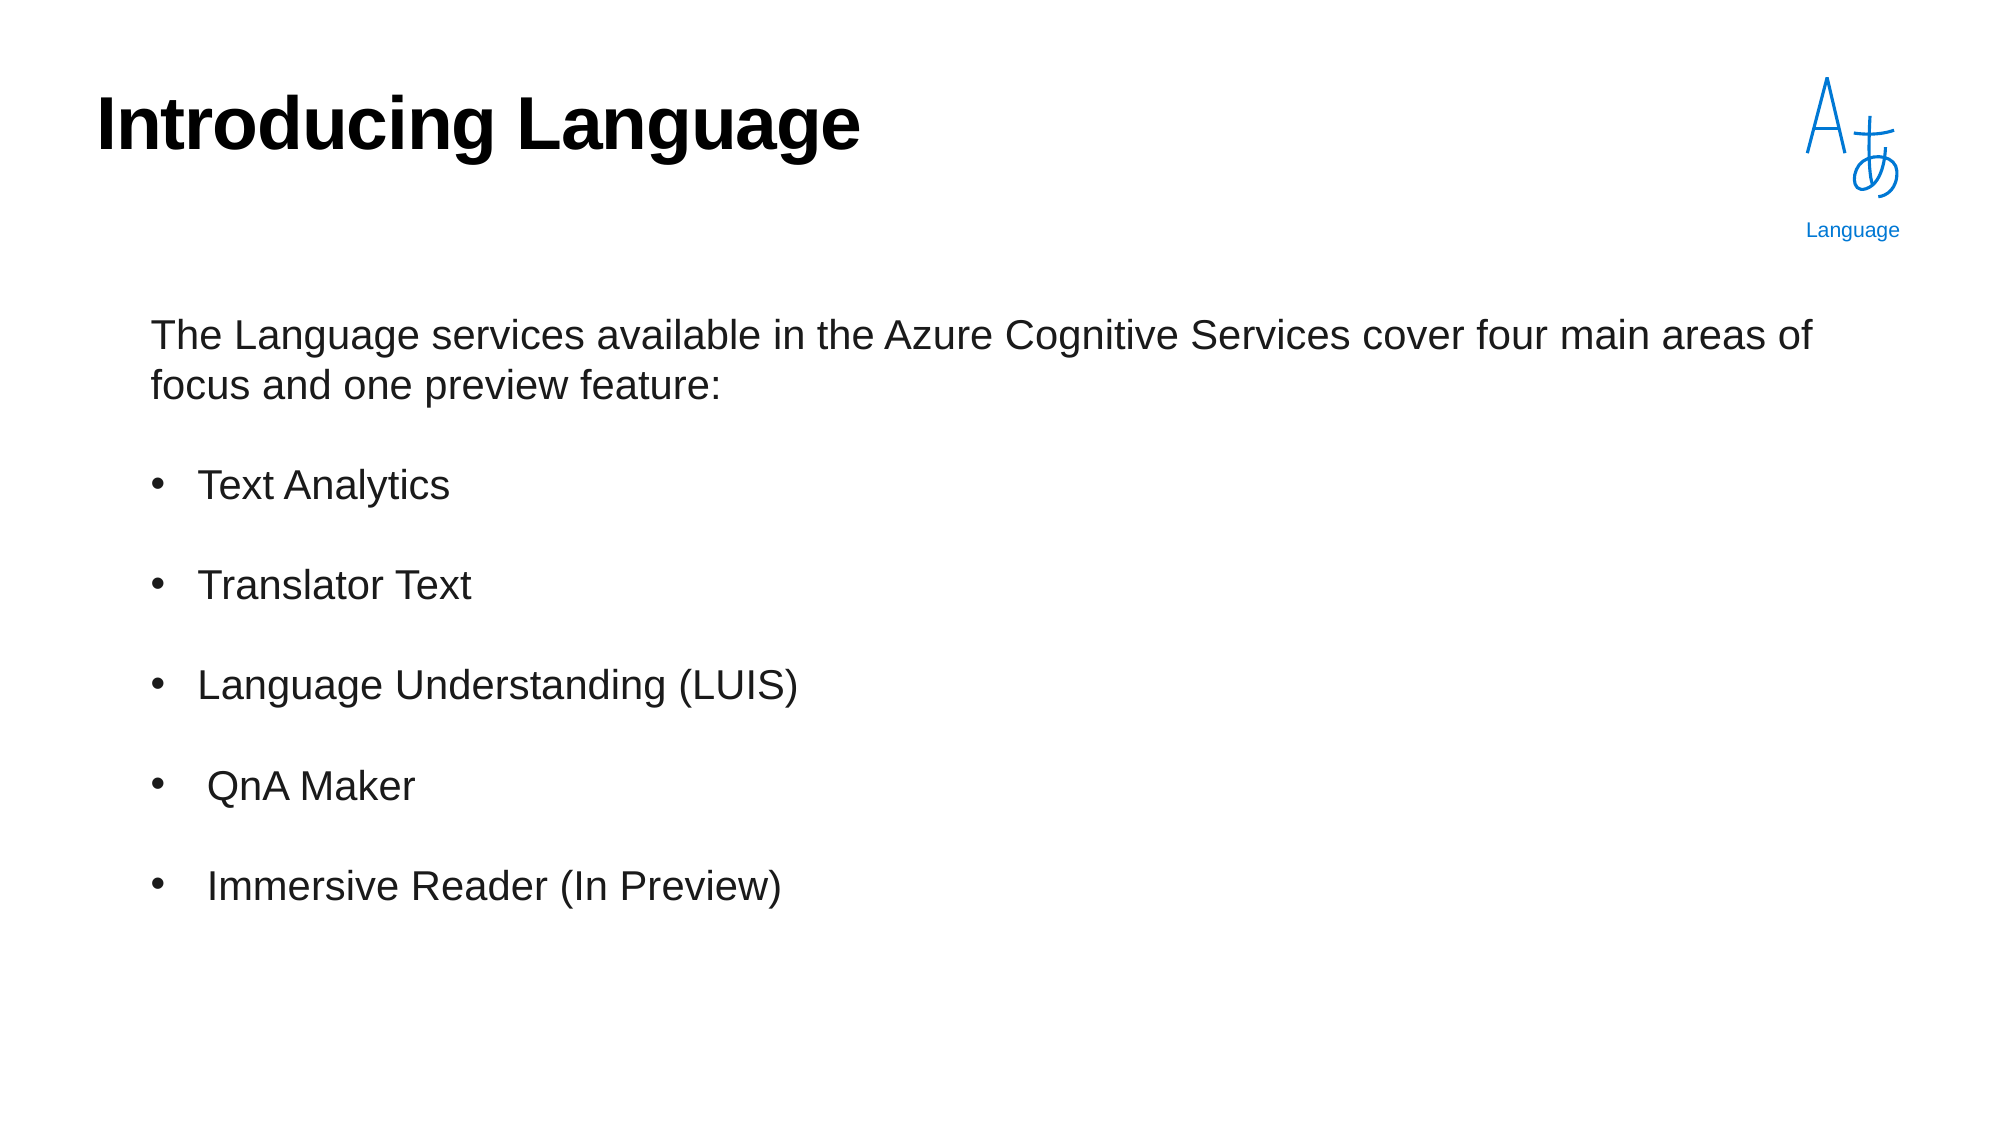

Language
# Introducing Language
The Language services available in the Azure Cognitive Services cover four main areas of focus and one preview feature:

Text Analytics
Translator Text

Language Understanding (LUIS)
QnA Maker
Immersive Reader (In Preview)